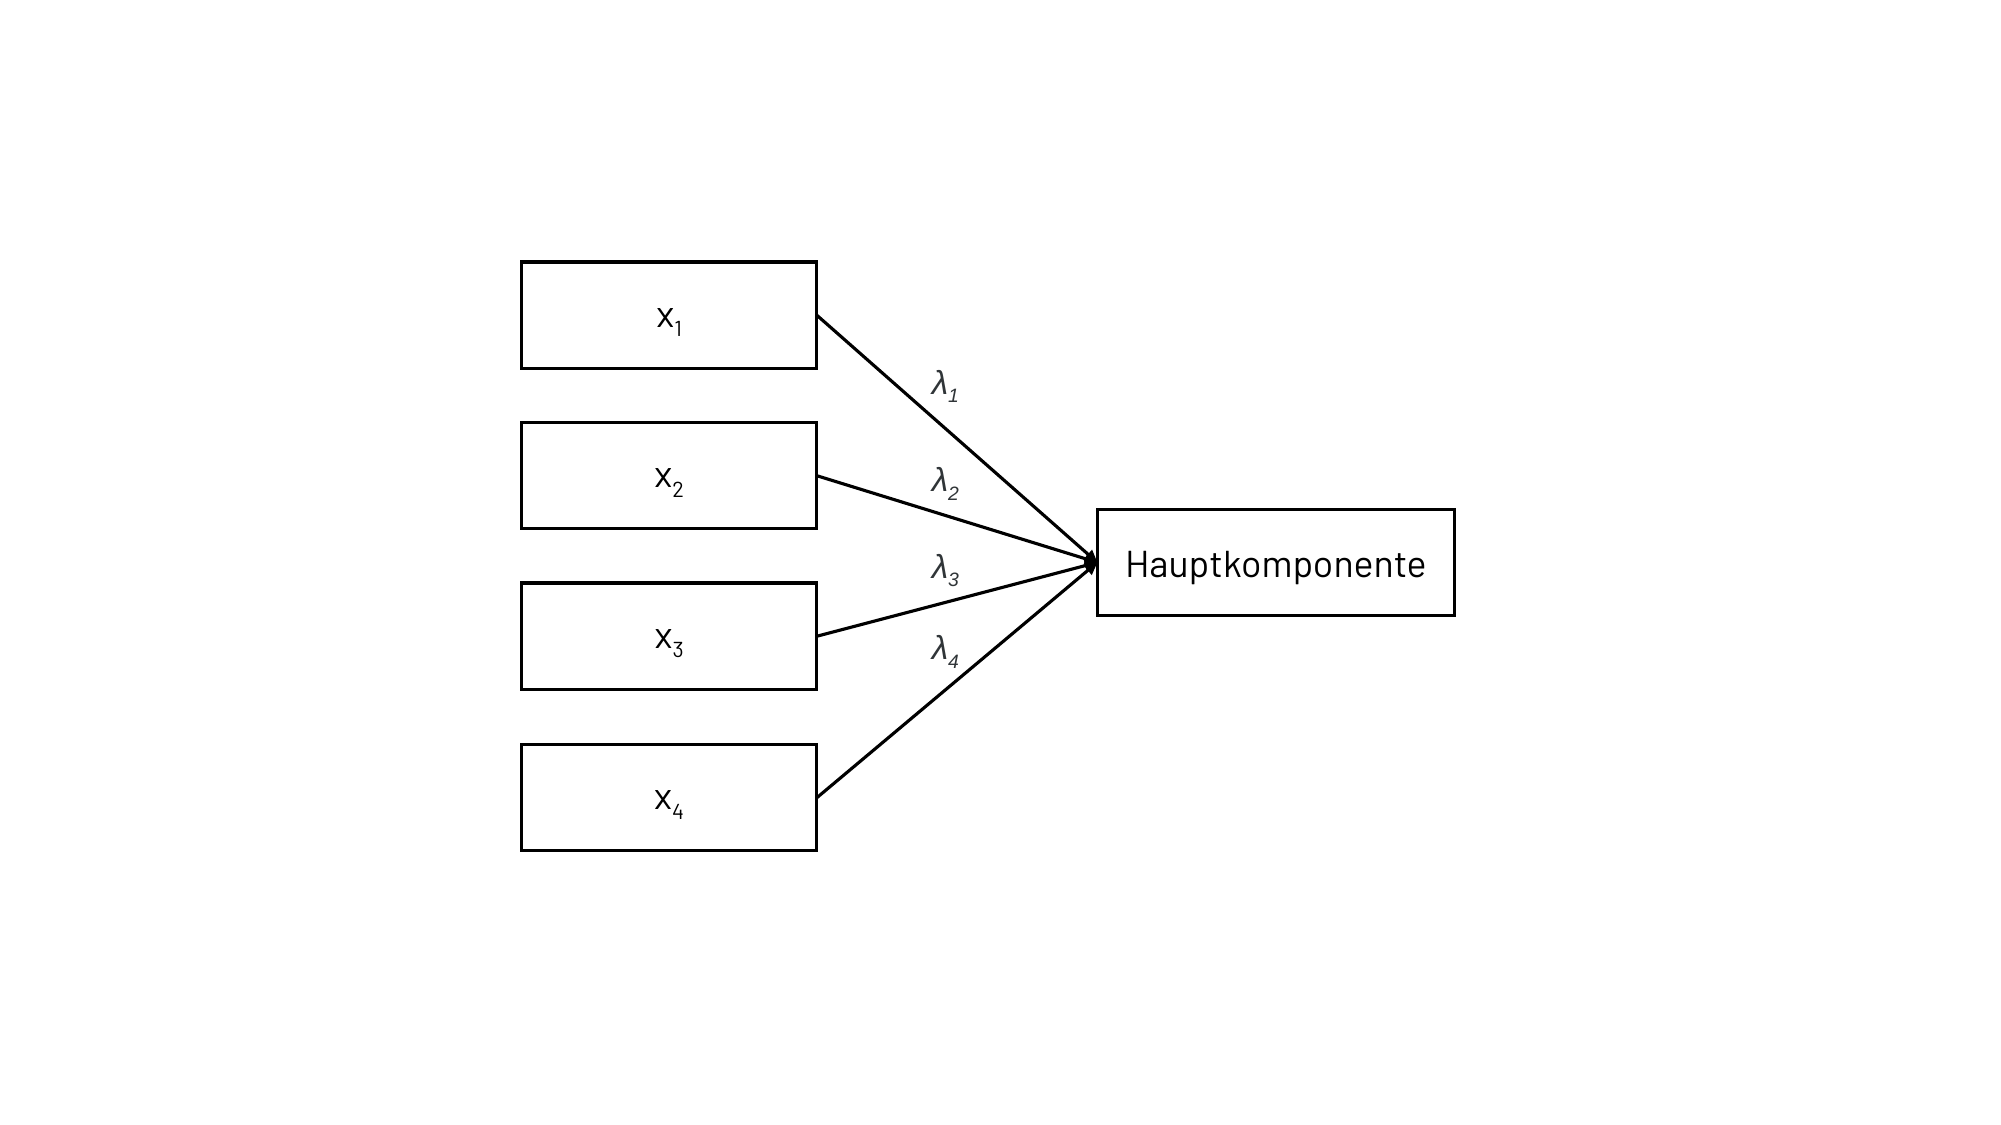

x1
λ1
x2
λ2
Hauptkomponente
λ3
x3
λ4
x4